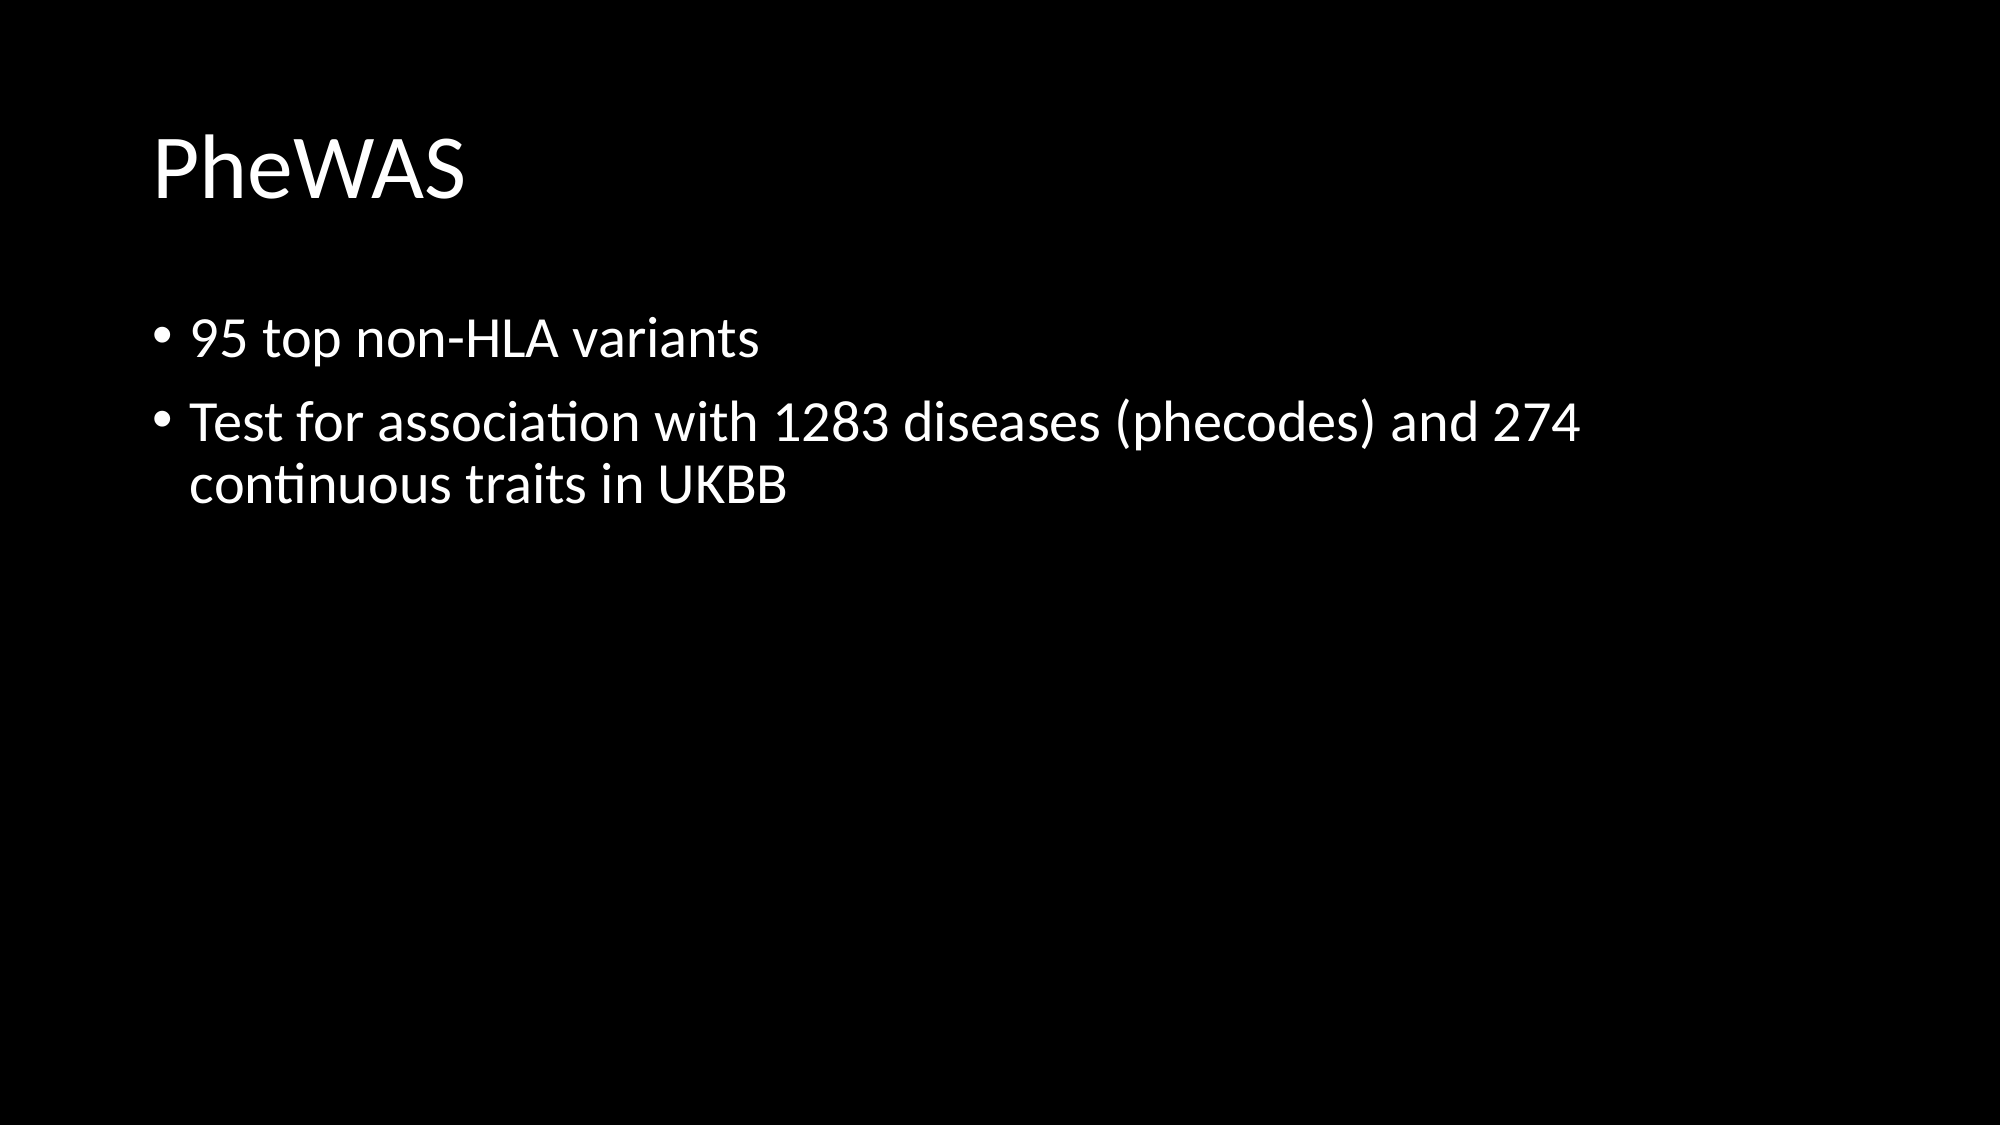

# PheWAS
95 top non-HLA variants
Test for association with 1283 diseases (phecodes) and 274 continuous traits in UKBB